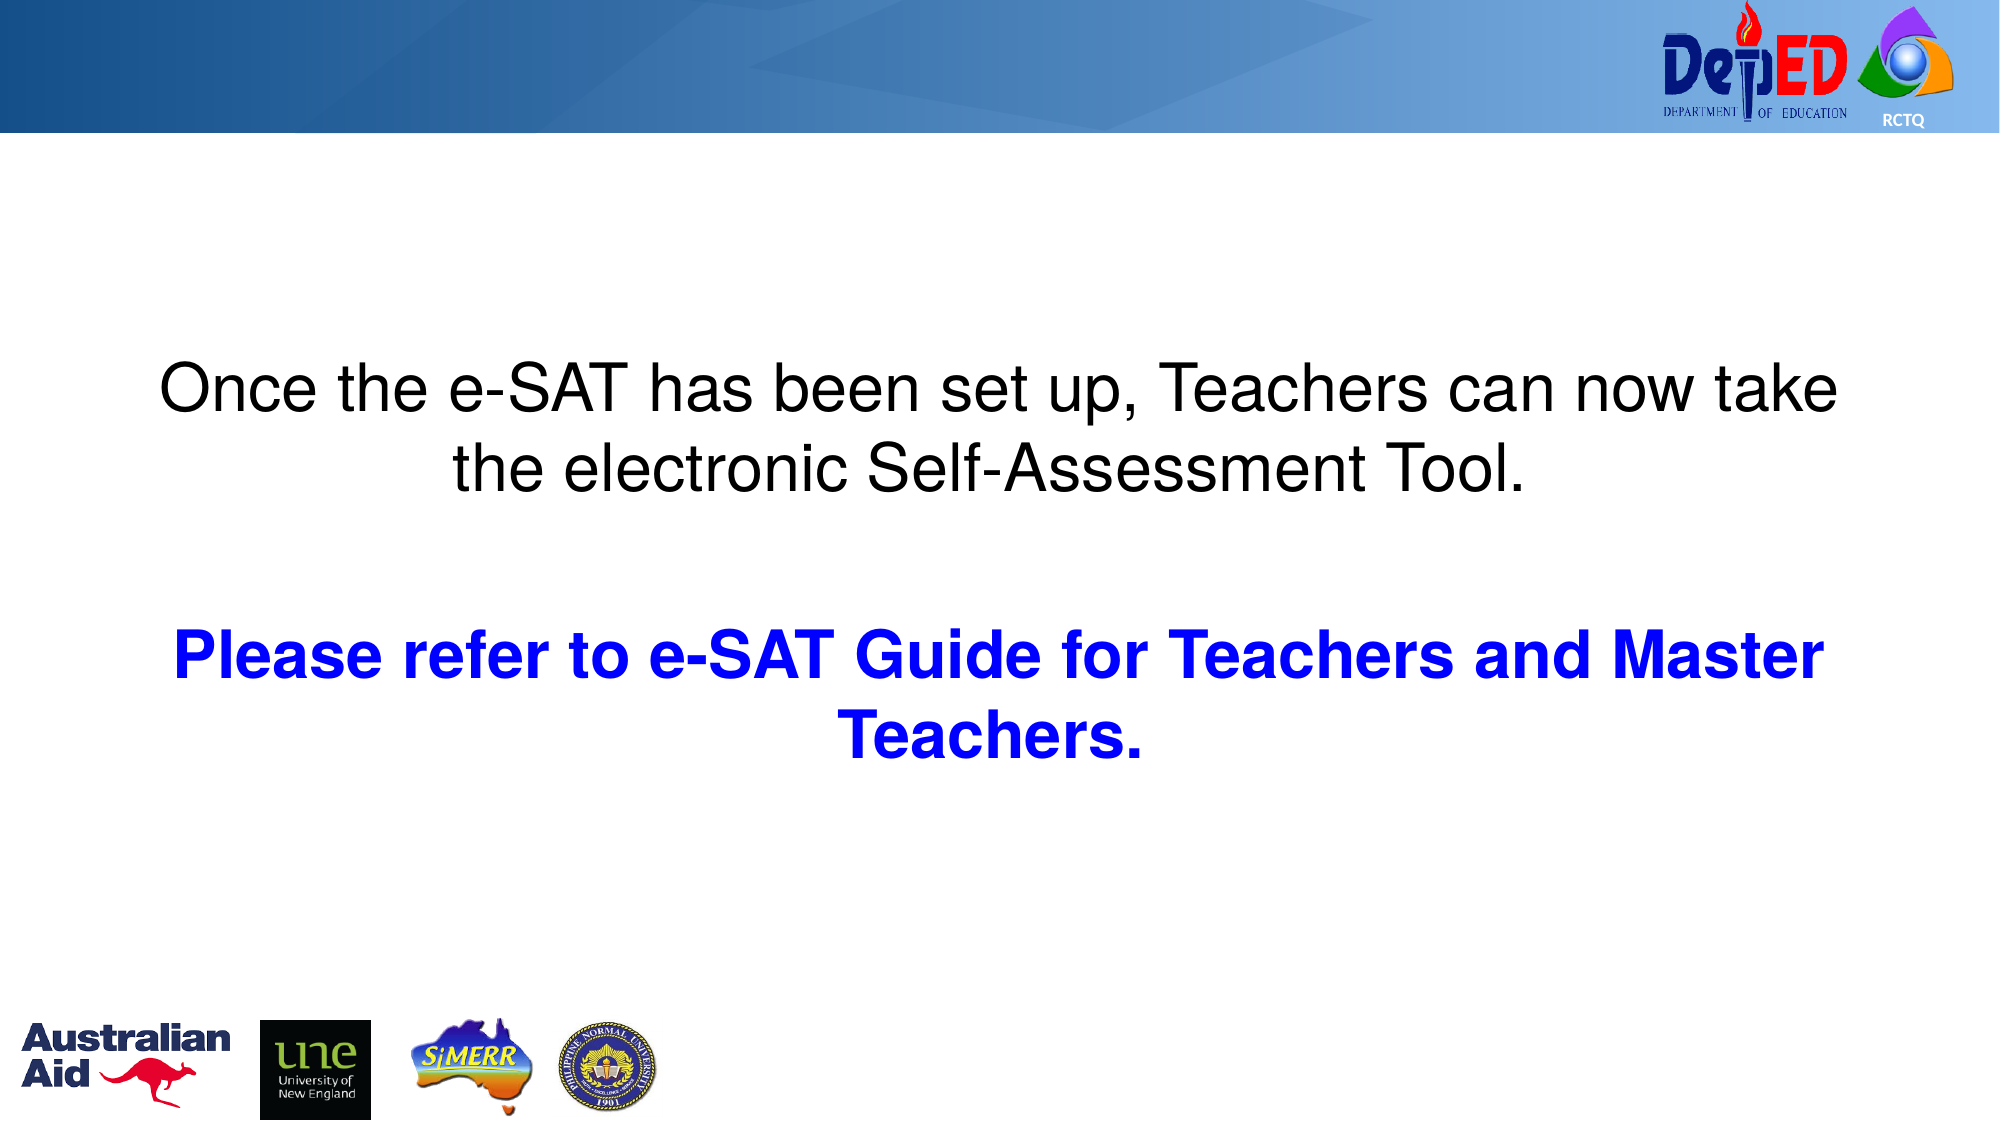

#
Once the e-SAT has been set up, Teachers can now take the electronic Self-Assessment Tool.

Please refer to e-SAT Guide for Teachers and Master Teachers.